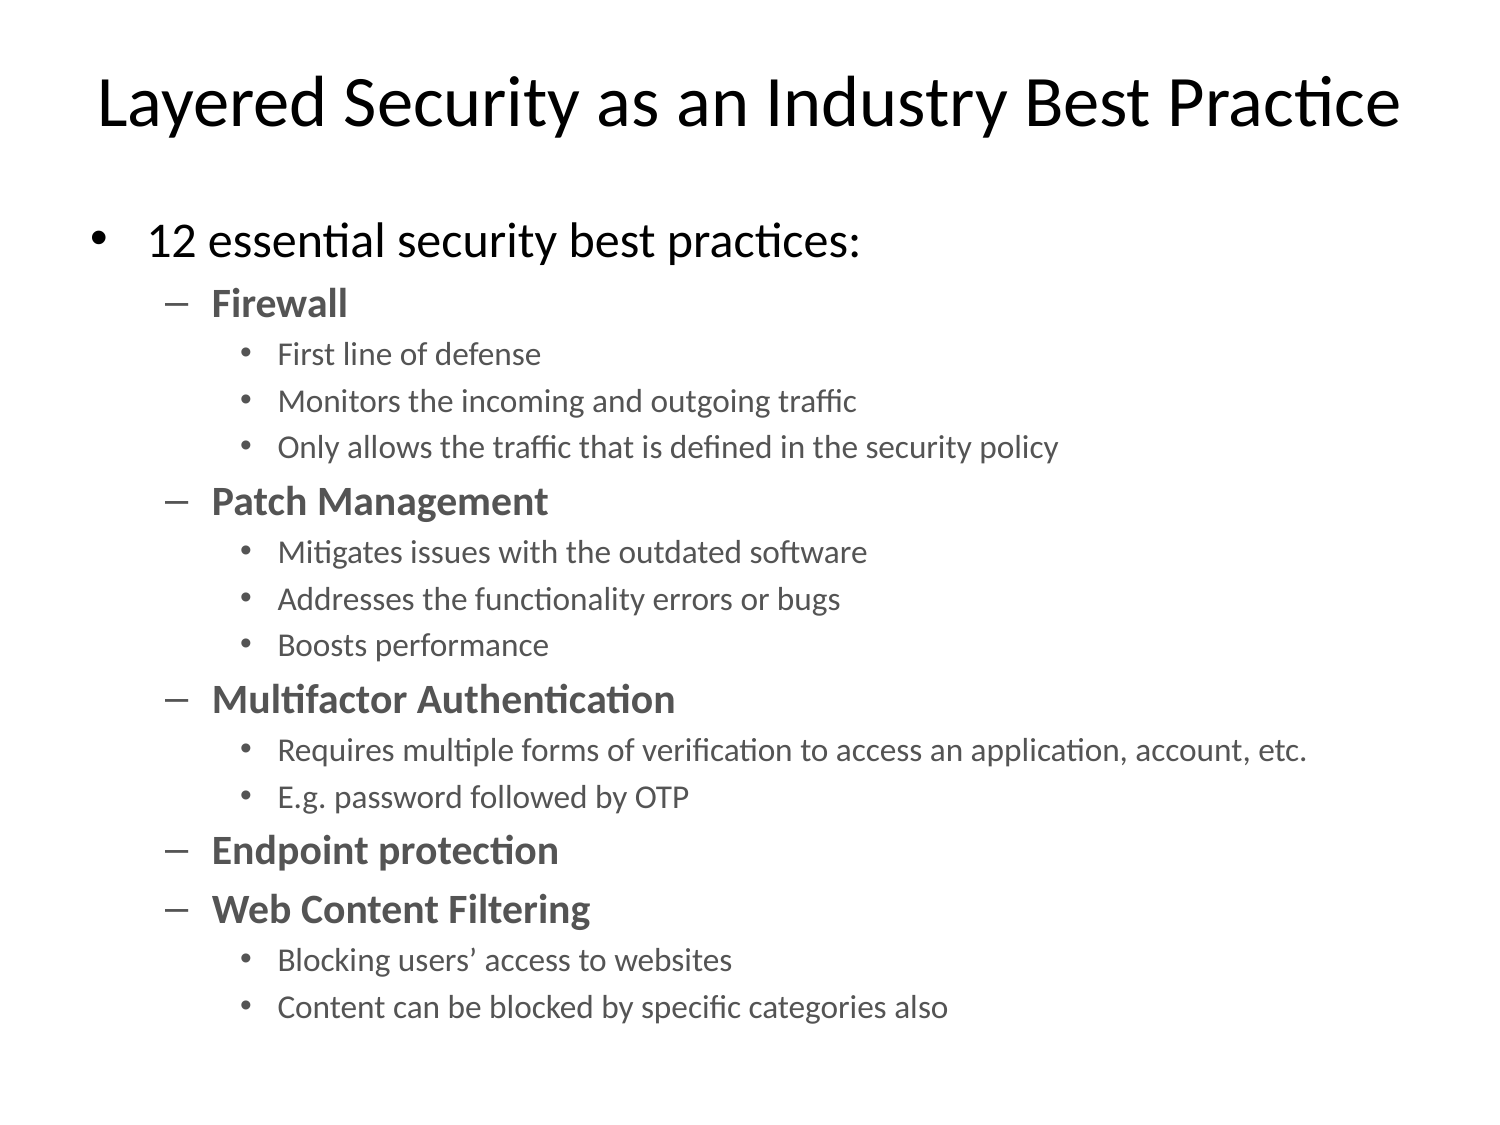

# Layered Security as an Industry Best Practice
12 essential security best practices:
Firewall
First line of defense
Monitors the incoming and outgoing traffic
Only allows the traffic that is defined in the security policy
Patch Management
Mitigates issues with the outdated software
Addresses the functionality errors or bugs
Boosts performance
Multifactor Authentication
Requires multiple forms of verification to access an application, account, etc.
E.g. password followed by OTP
Endpoint protection
Web Content Filtering
Blocking users’ access to websites
Content can be blocked by specific categories also